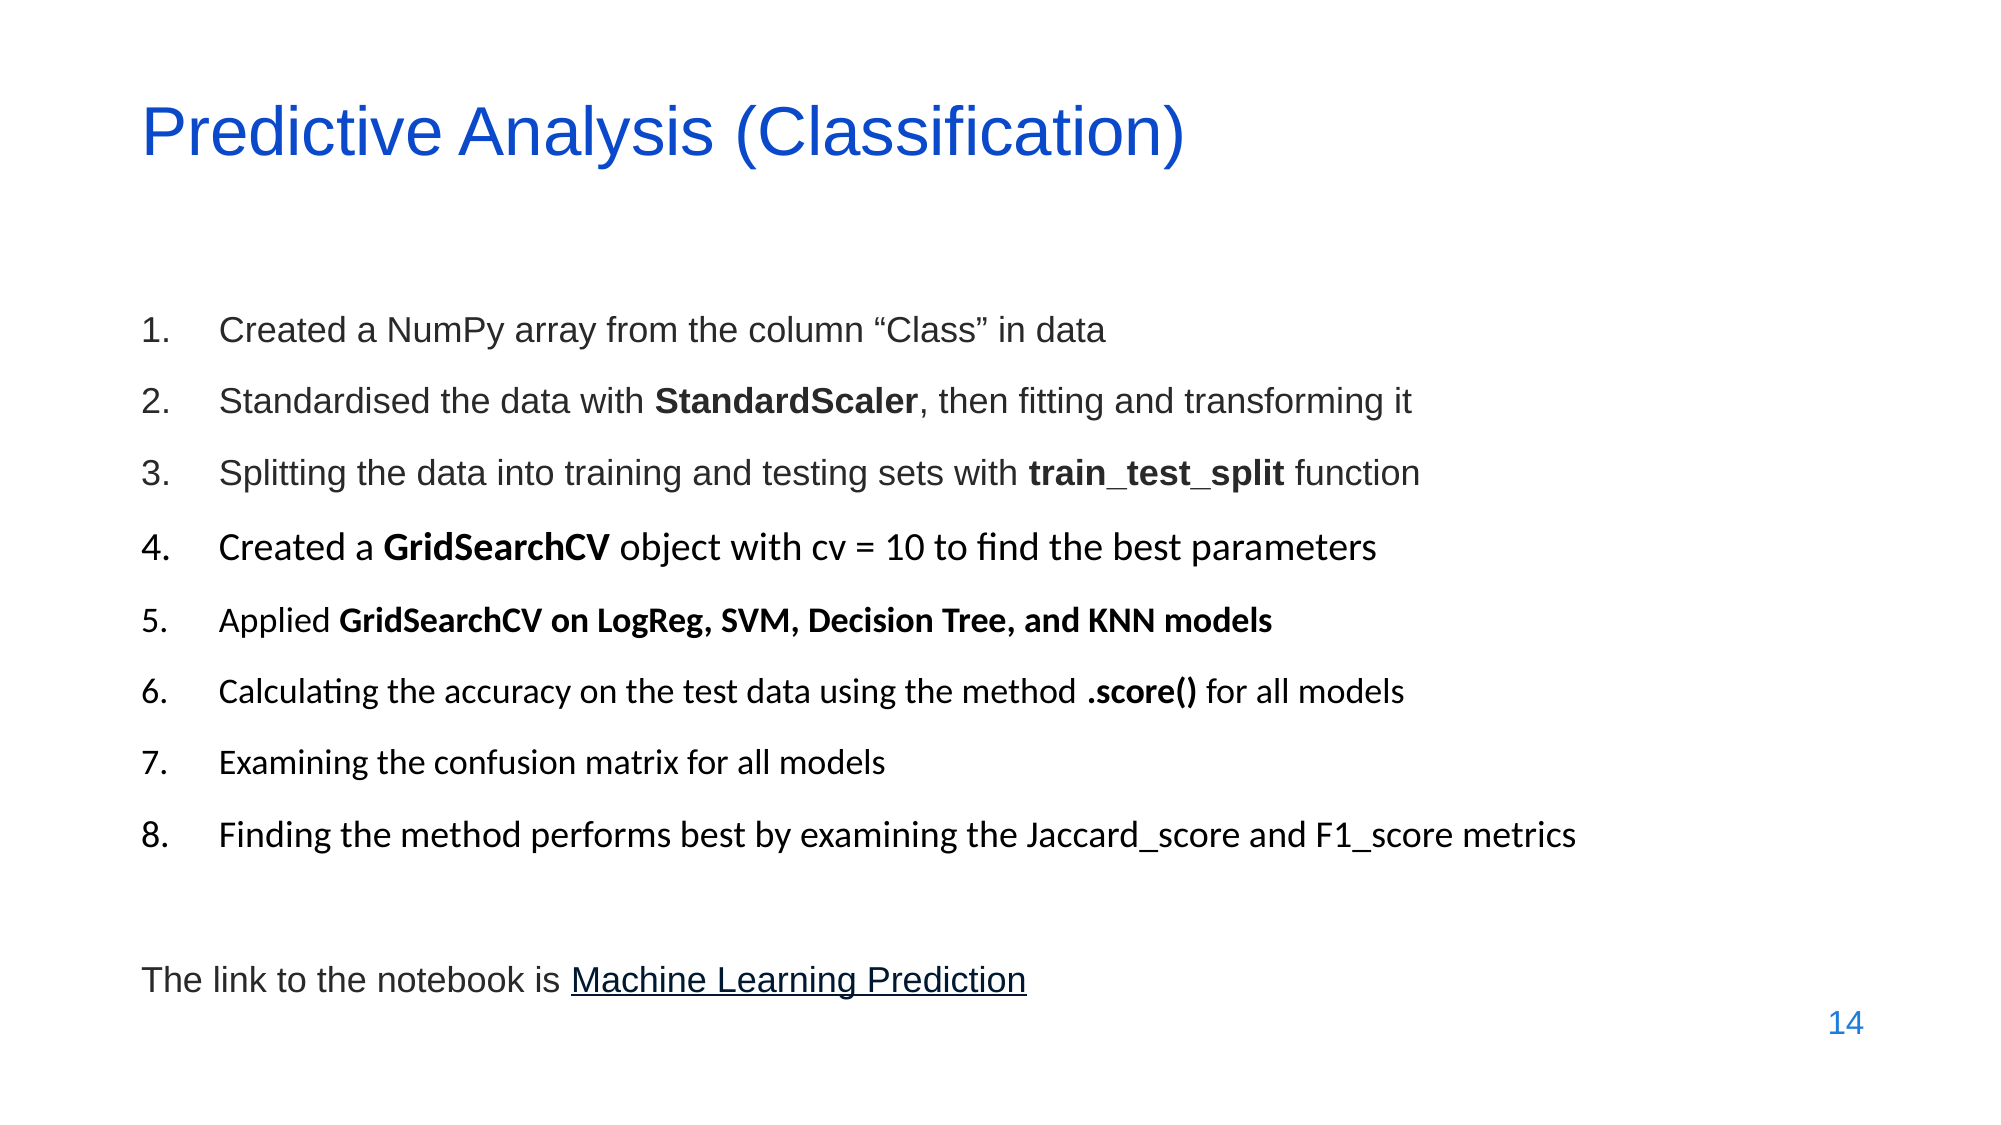

Predictive Analysis (Classification)
Created a NumPy array from the column “Class” in data
Standardised the data with StandardScaler, then fitting and transforming it
Splitting the data into training and testing sets with train_test_split function
Created a GridSearchCV object with cv = 10 to find the best parameters
Applied GridSearchCV on LogReg, SVM, Decision Tree, and KNN models
Calculating the accuracy on the test data using the method .score() for all models
Examining the confusion matrix for all models
Finding the method performs best by examining the Jaccard_score and F1_score metrics

The link to the notebook is Machine Learning Prediction
14